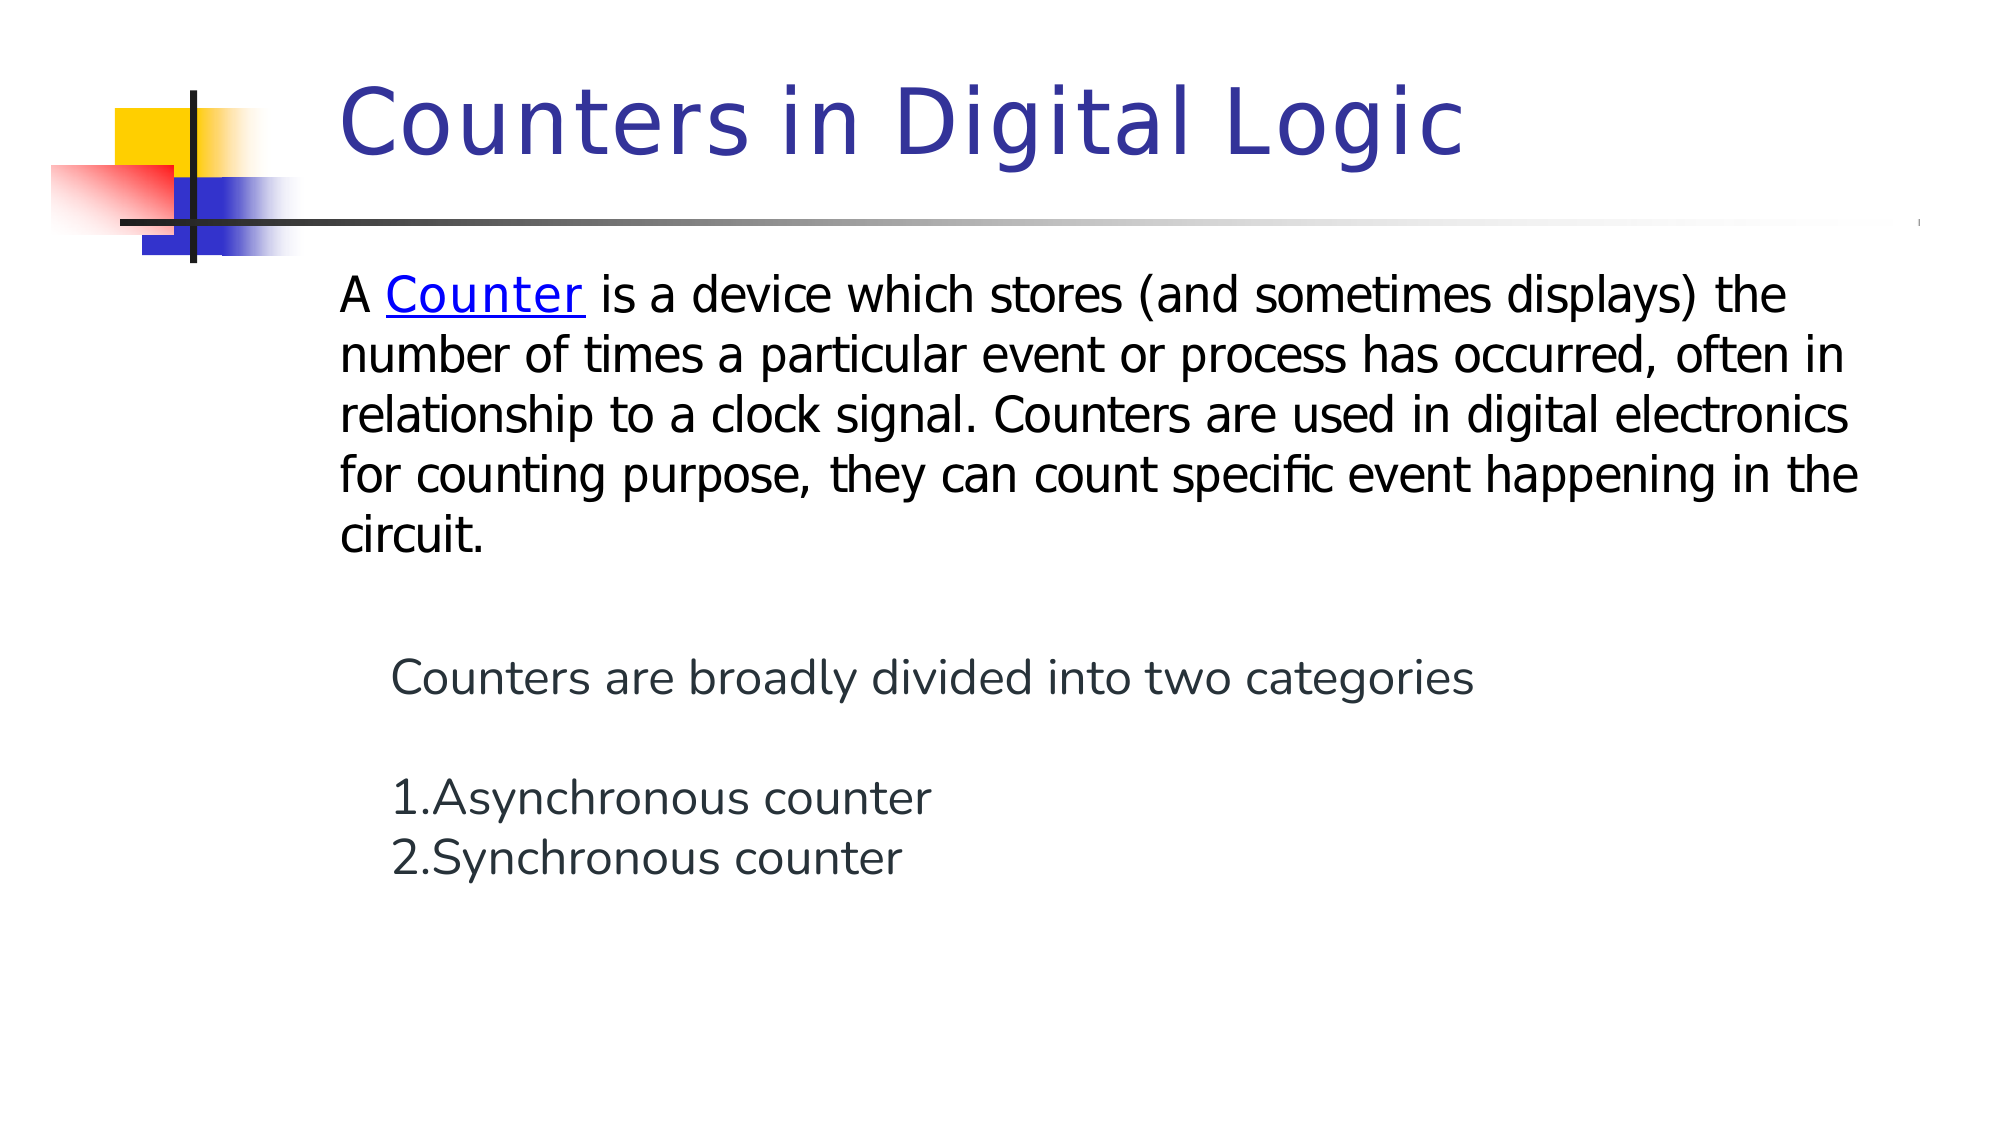

# Counters in Digital Logic
A Counter is a device which stores (and sometimes displays) the number of times a particular event or process has occurred, often in relationship to a clock signal. Counters are used in digital electronics for counting purpose, they can count specific event happening in the circuit.
Counters are broadly divided into two categories
Asynchronous counter
Synchronous counter